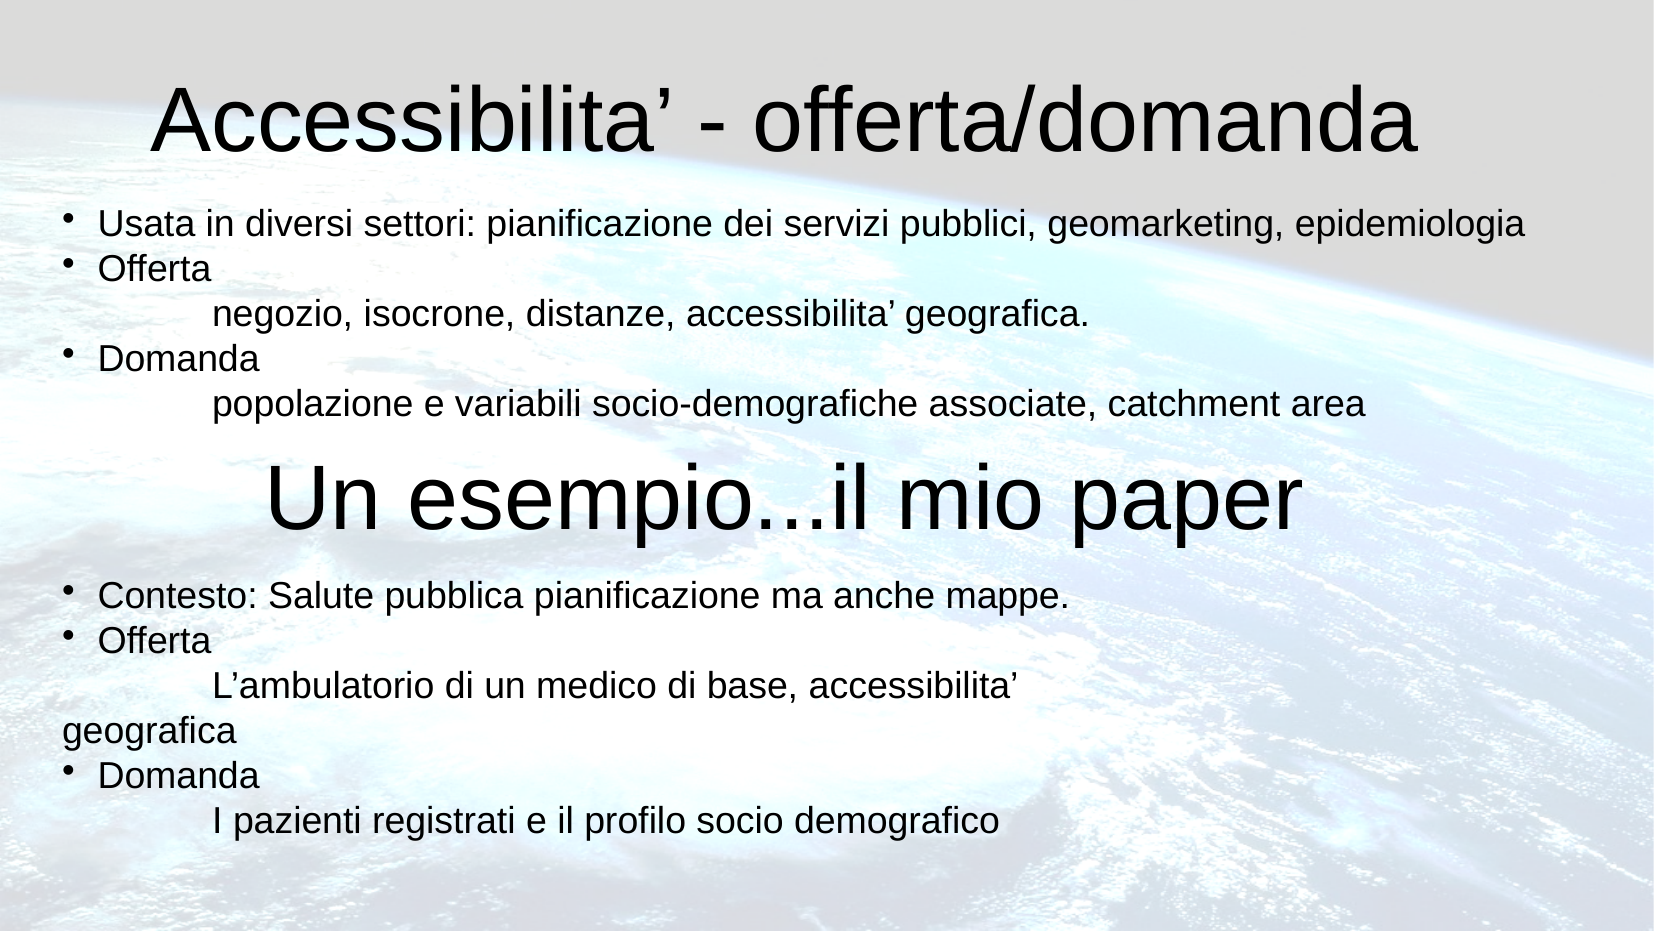

Accessibilita’ - offerta/domanda

Usata in diversi settori: pianificazione dei servizi pubblici, geomarketing, epidemiologia
Offerta
	negozio, isocrone, distanze, accessibilita’ geografica.
Domanda
	popolazione e variabili socio-demografiche associate, catchment area

Un esempio...il mio paper
Contesto: Salute pubblica pianificazione ma anche mappe.
Offerta
	L’ambulatorio di un medico di base, accessibilita’ geografica
Domanda
	I pazienti registrati e il profilo socio demografico